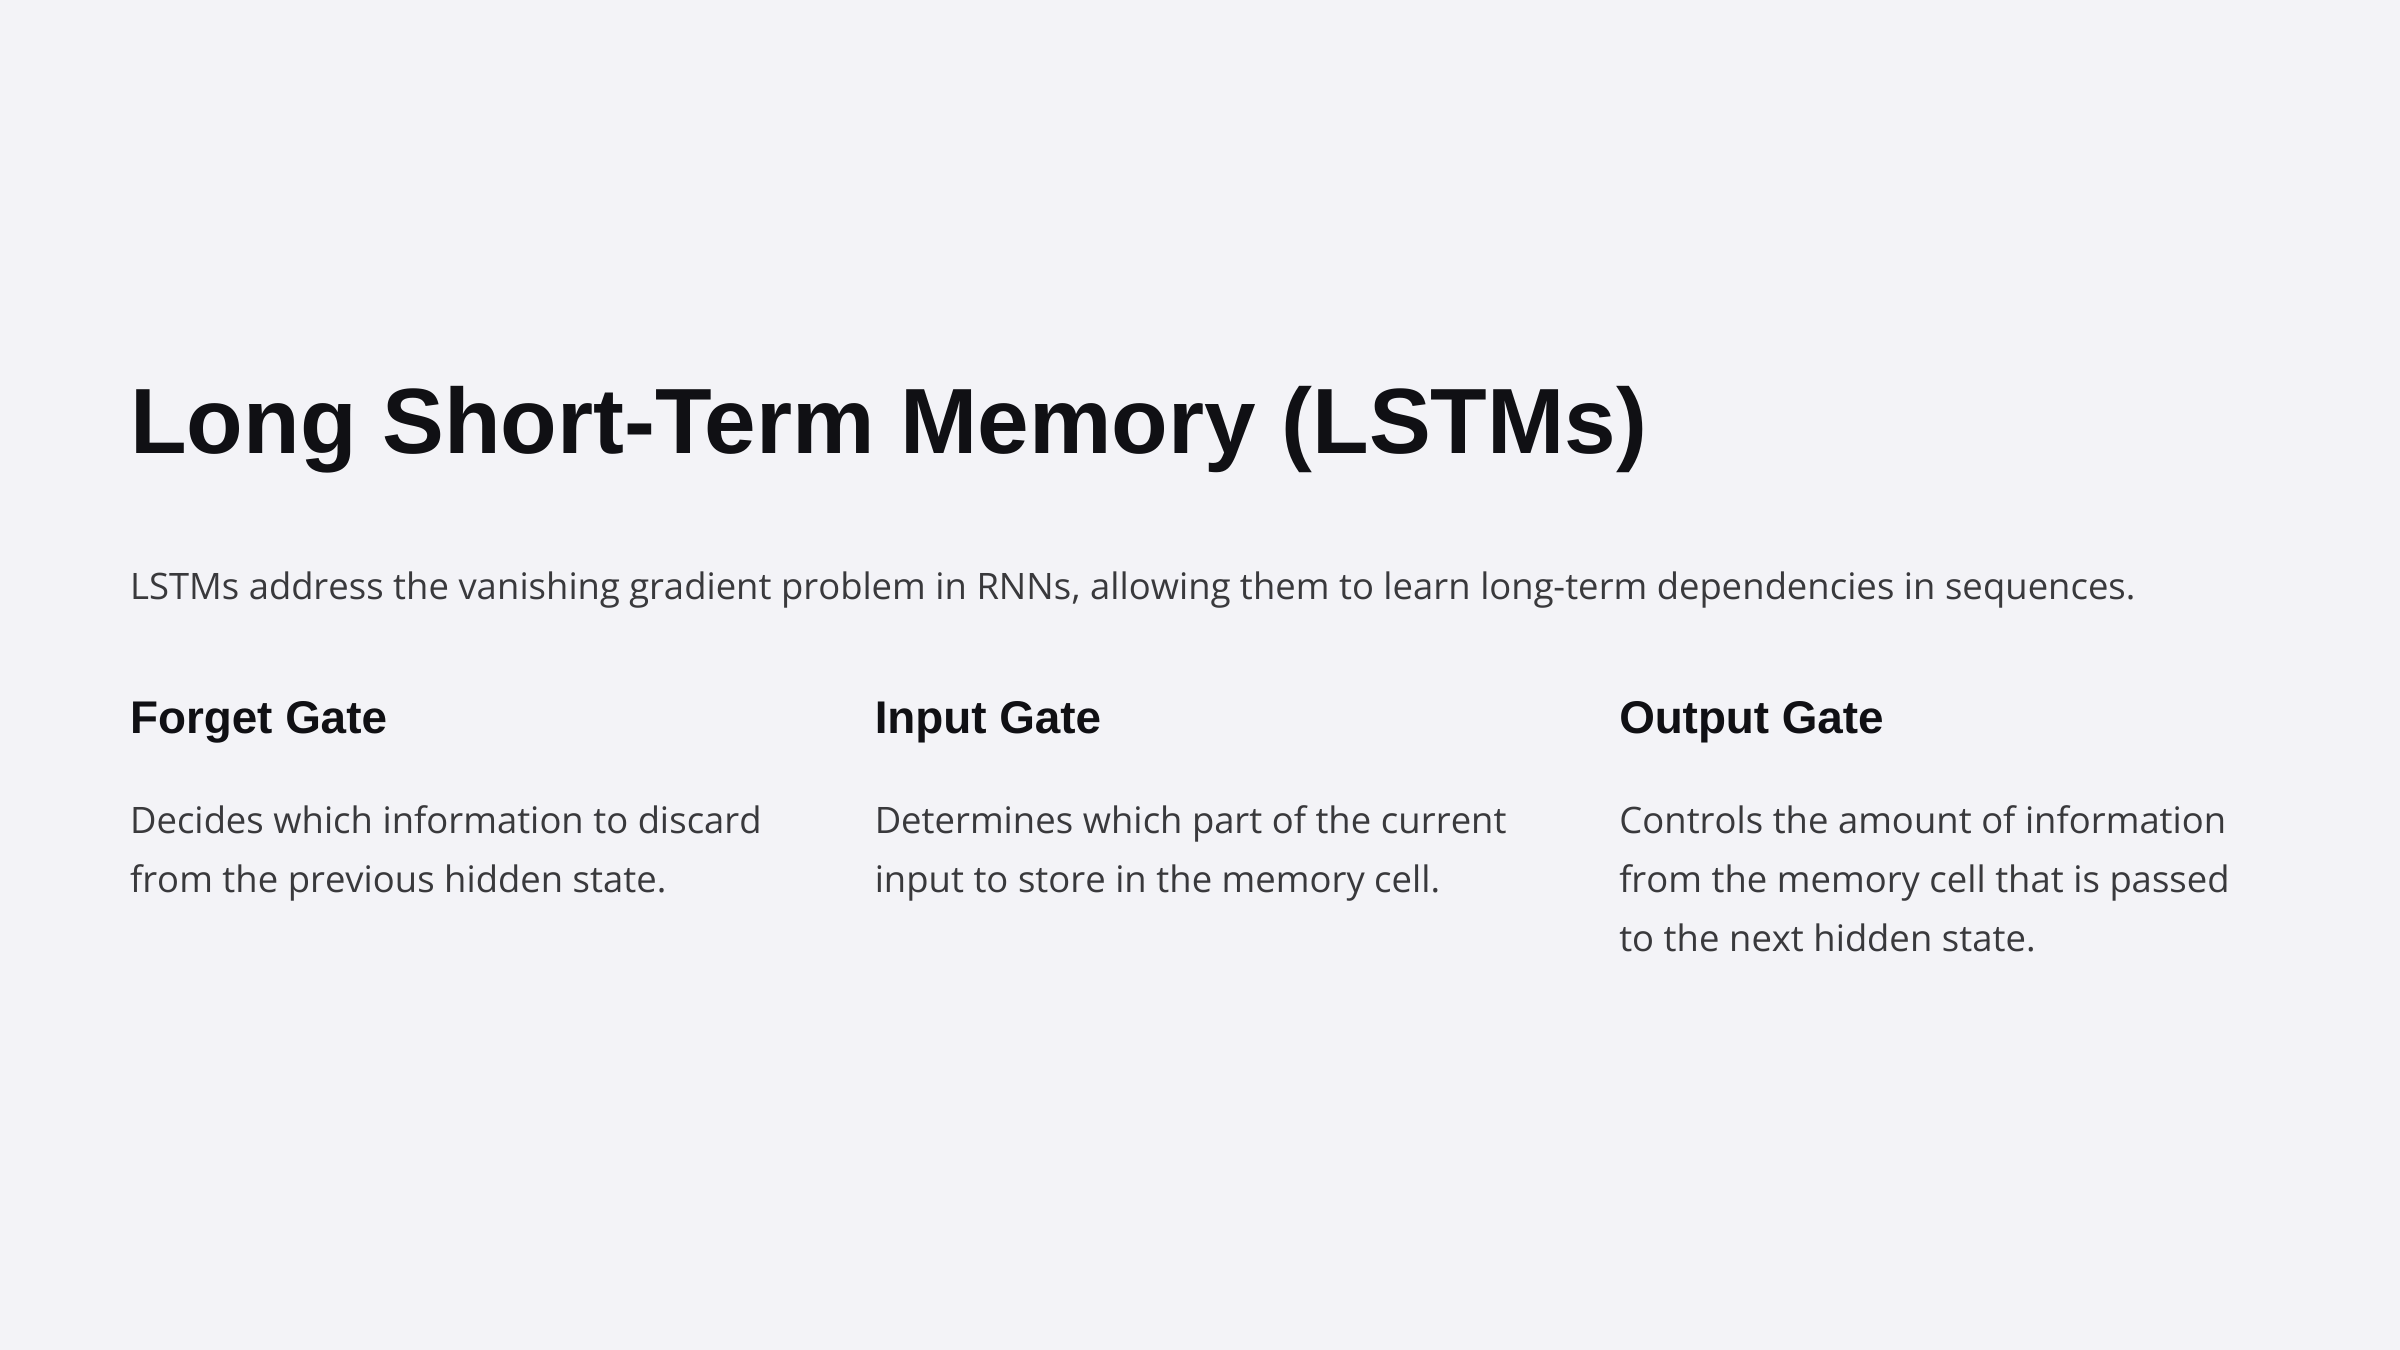

Long Short-Term Memory (LSTMs)
LSTMs address the vanishing gradient problem in RNNs, allowing them to learn long-term dependencies in sequences.
Forget Gate
Input Gate
Output Gate
Decides which information to discard from the previous hidden state.
Determines which part of the current input to store in the memory cell.
Controls the amount of information from the memory cell that is passed to the next hidden state.